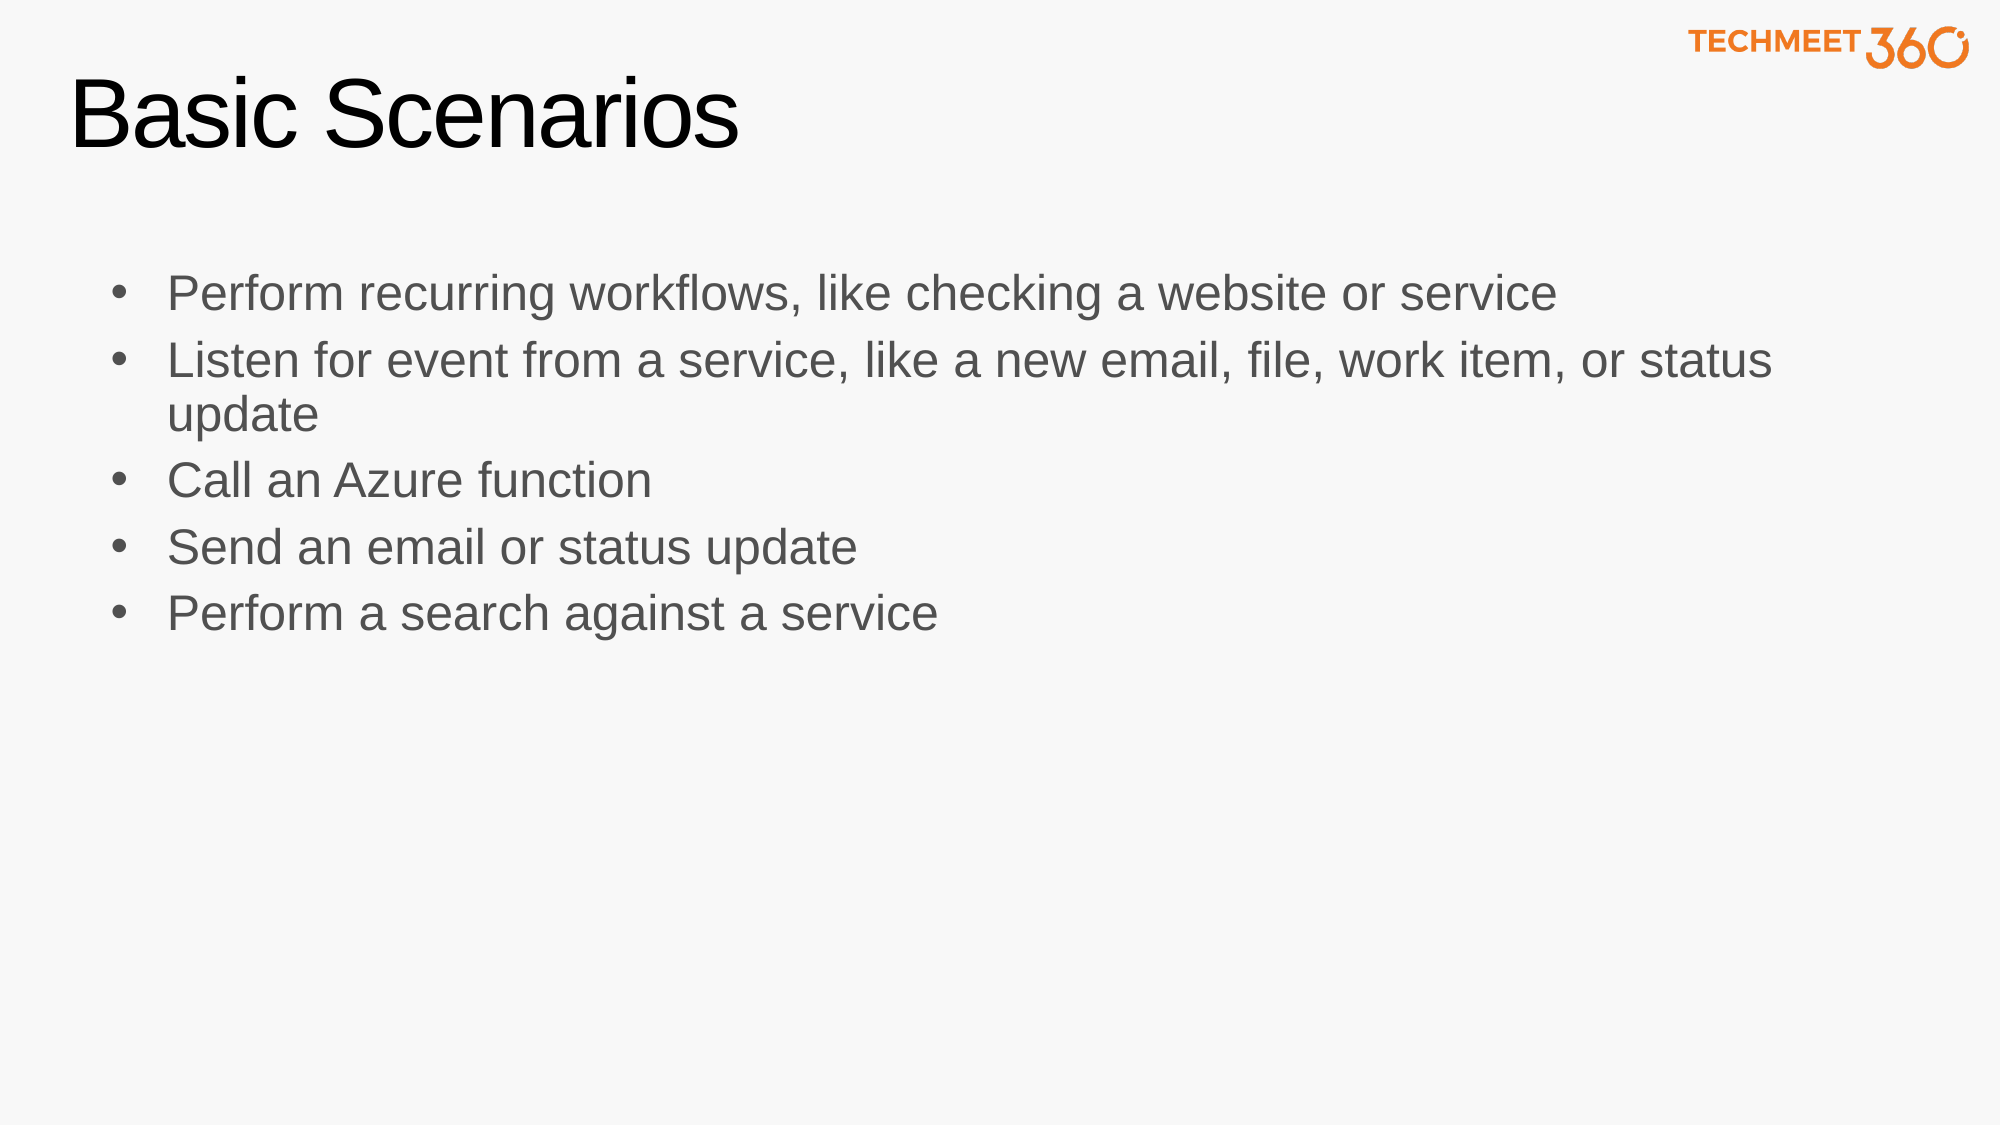

# Basic Scenarios
Perform recurring workflows, like checking a website or service
Listen for event from a service, like a new email, file, work item, or status update
Call an Azure function
Send an email or status update
Perform a search against a service